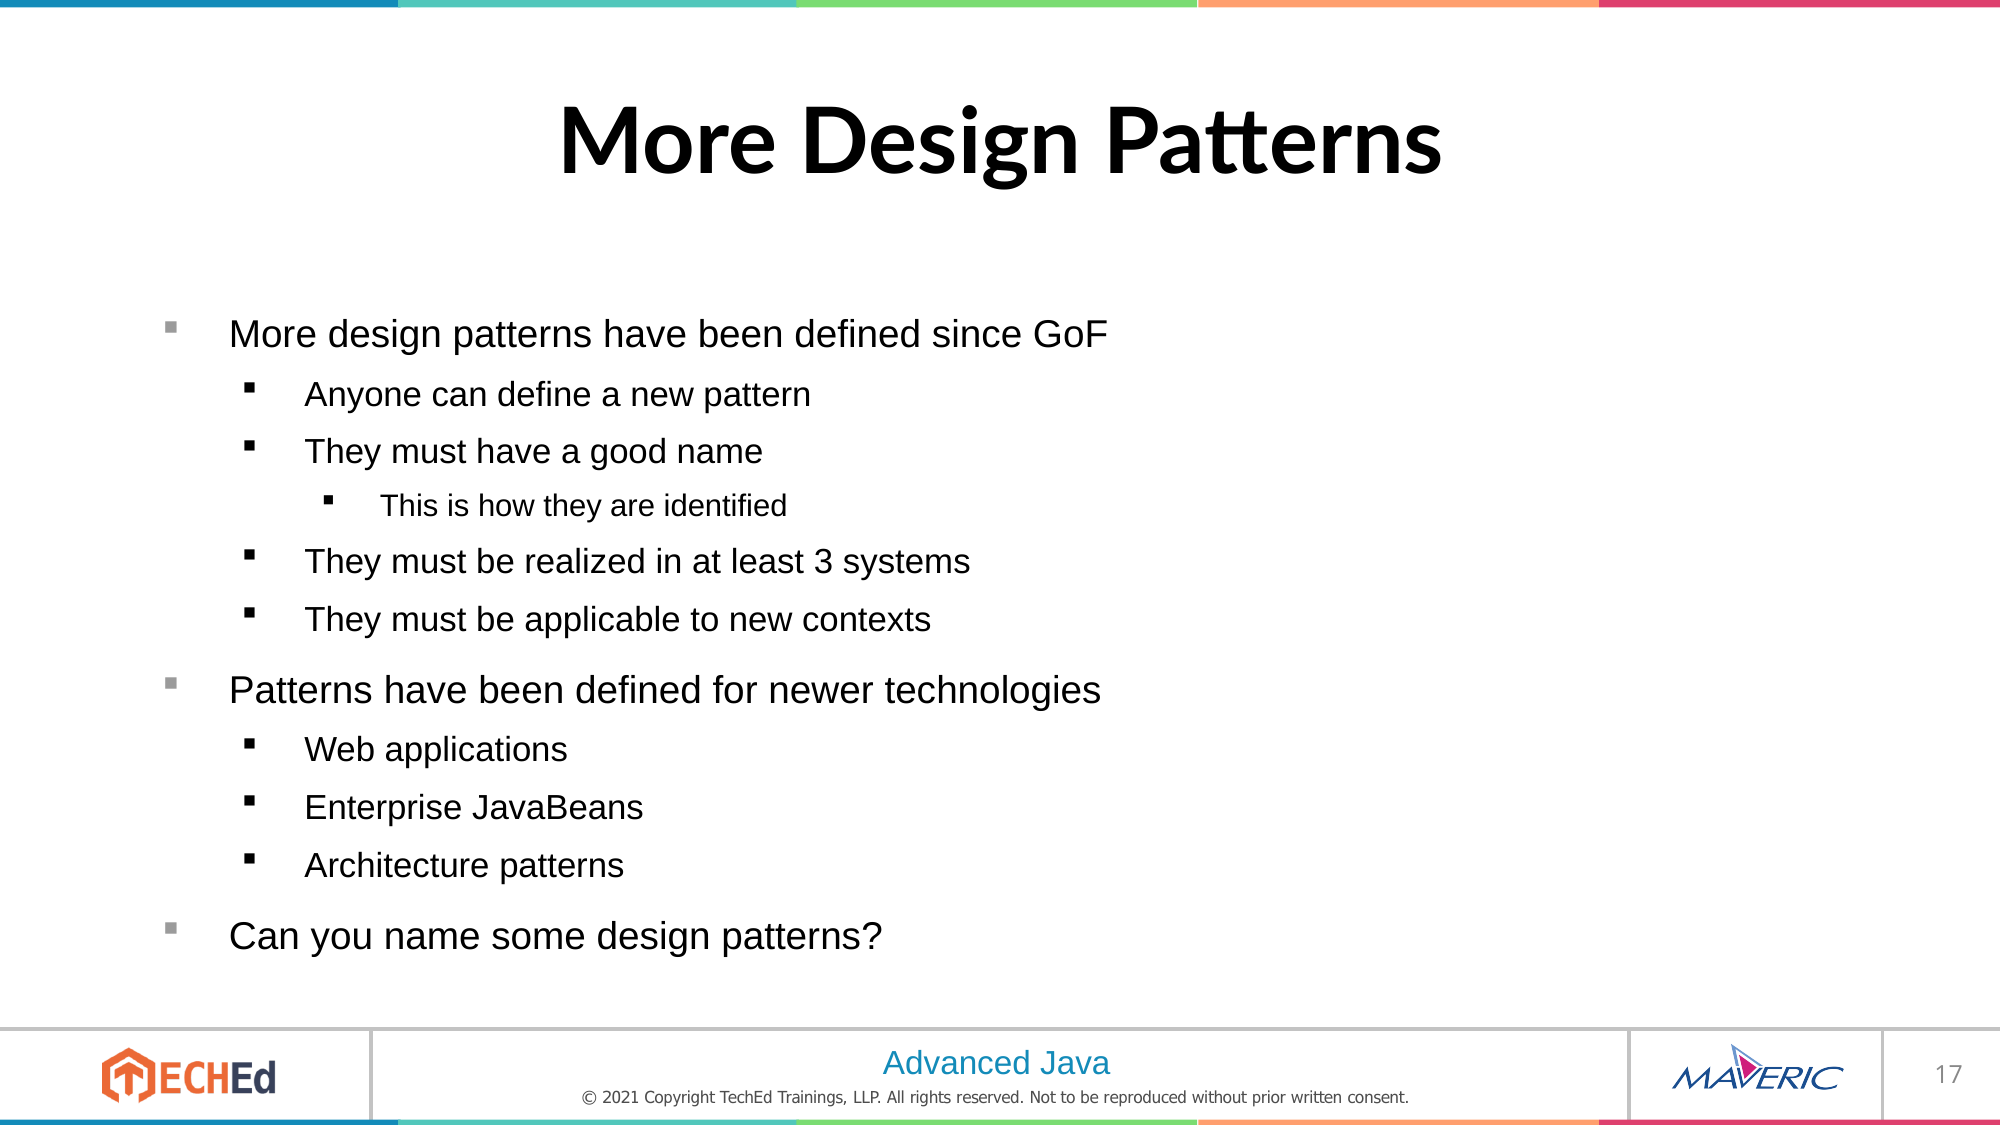

# More Design Patterns
More design patterns have been defined since GoF
Anyone can define a new pattern
They must have a good name
This is how they are identified
They must be realized in at least 3 systems
They must be applicable to new contexts
Patterns have been defined for newer technologies
Web applications
Enterprise JavaBeans
Architecture patterns
Can you name some design patterns?